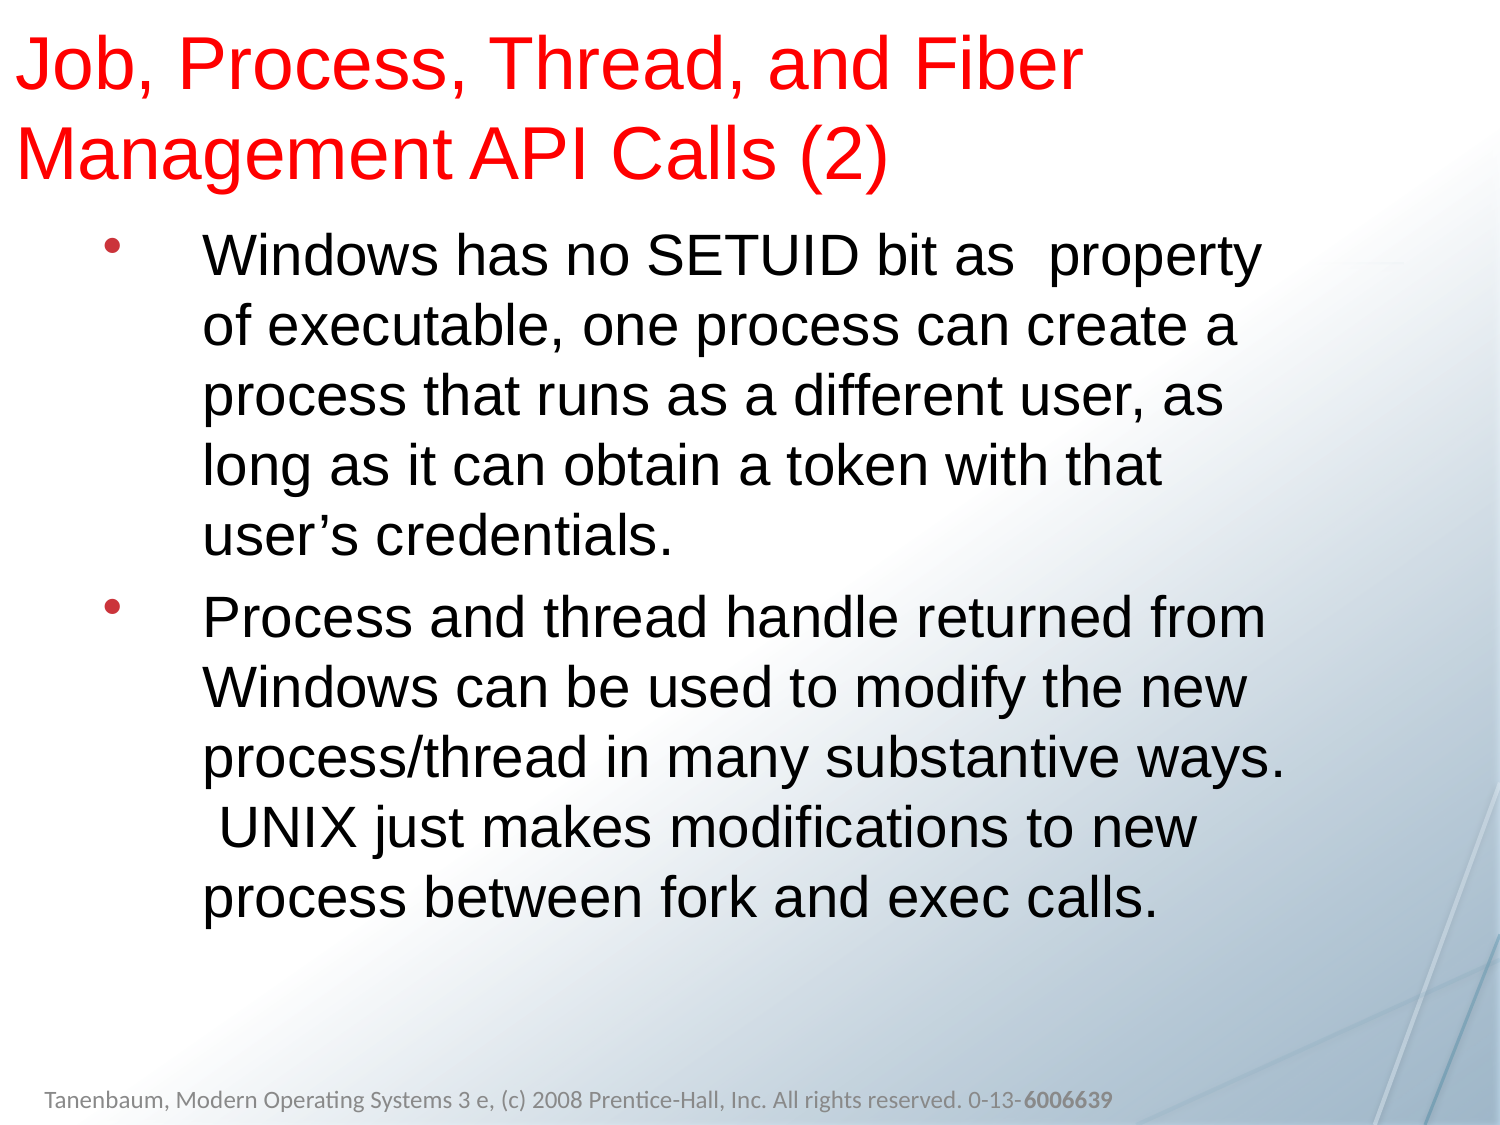

Job, Process, Thread, and Fiber Management API Calls (2)
Windows has no SETUID bit as  property of executable, one process can create a process that runs as a different user, as long as it can obtain a token with that user’s credentials.
Process and thread handle returned from Windows can be used to modify the new process/thread in many substantive ways.  UNIX just makes modifications to new process between fork and exec calls.

Tanenbaum, Modern Operating Systems 3 e, (c) 2008 Prentice-Hall, Inc. All rights reserved. 0-13-6006639